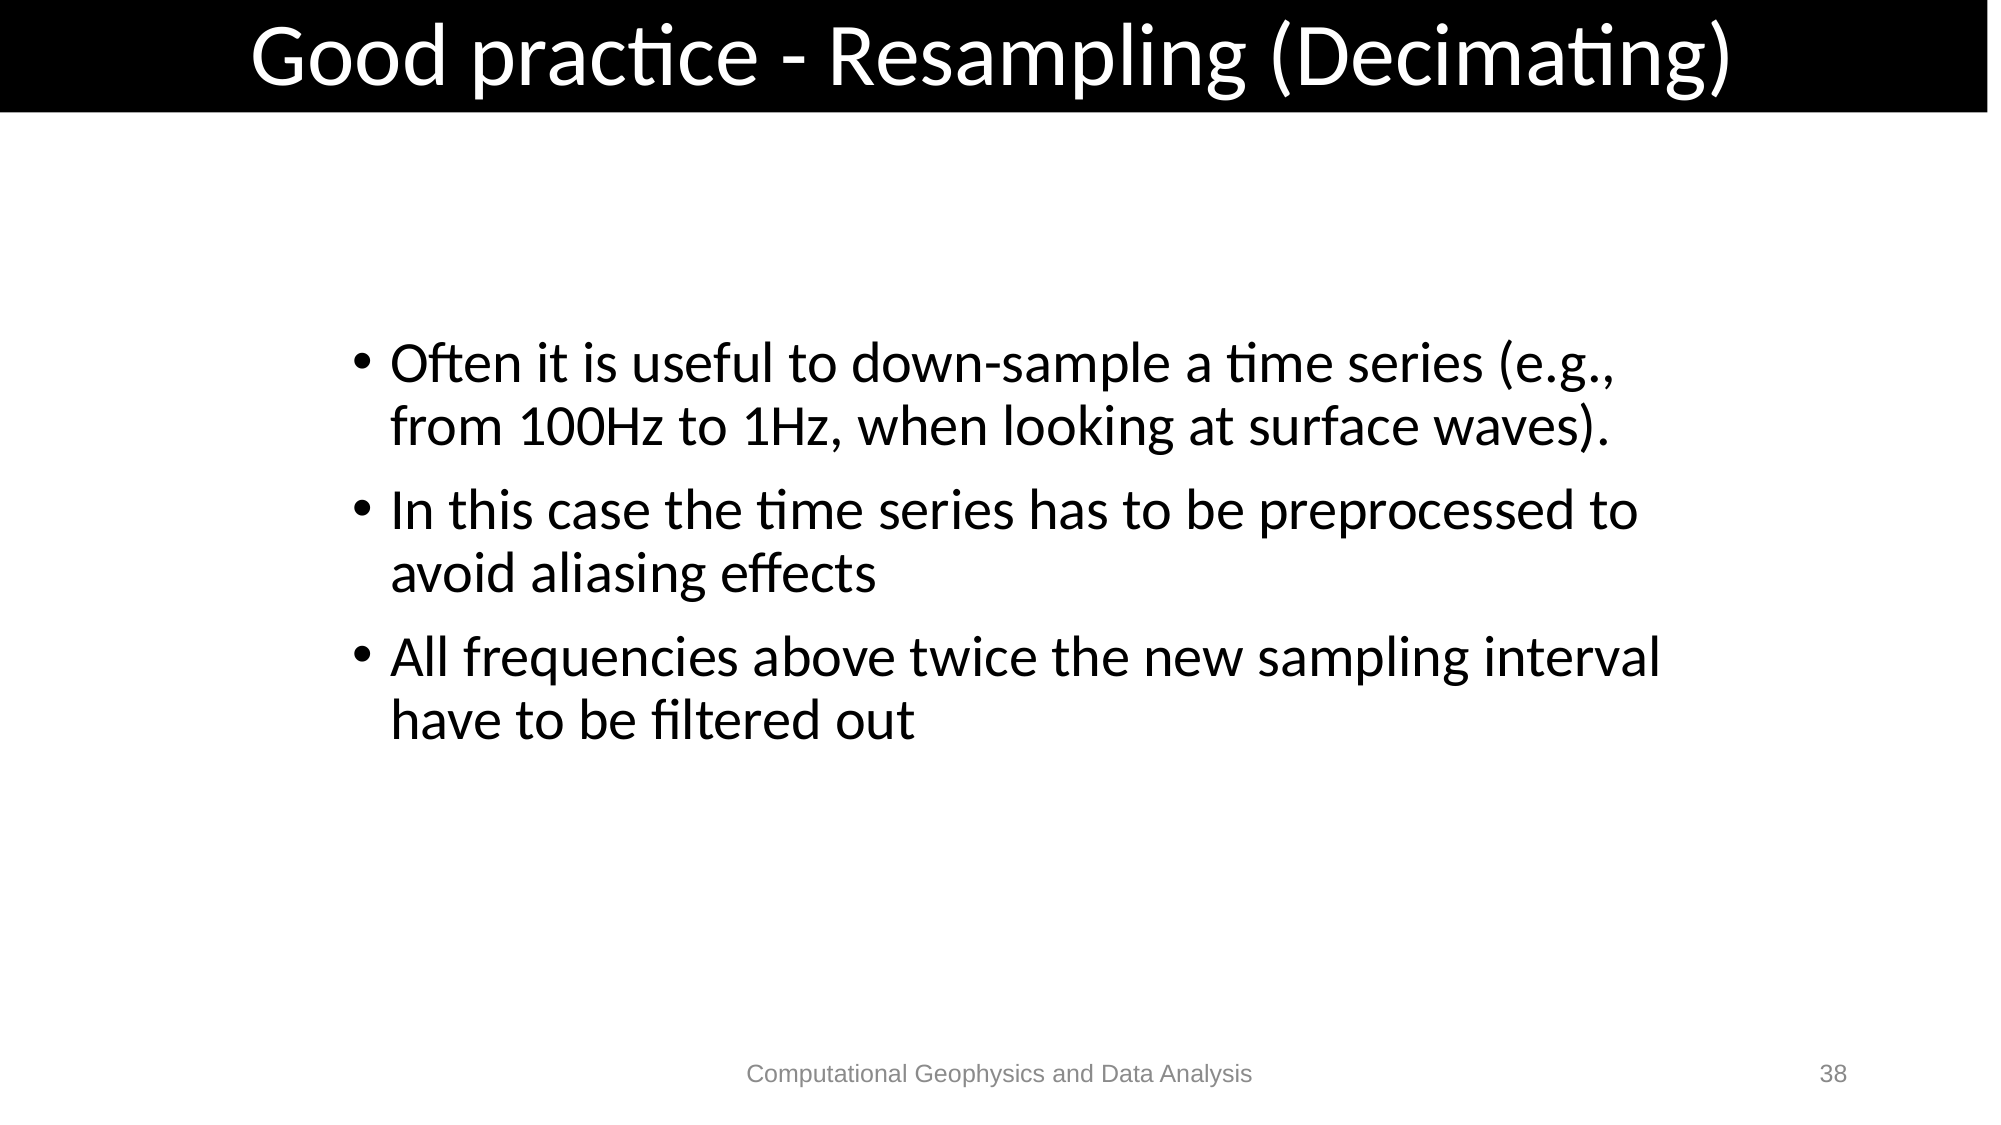

# Good practice - Resampling (Decimating)
Often it is useful to down-sample a time series (e.g., from 100Hz to 1Hz, when looking at surface waves).
In this case the time series has to be preprocessed to avoid aliasing effects
All frequencies above twice the new sampling interval have to be filtered out
Computational Geophysics and Data Analysis
38